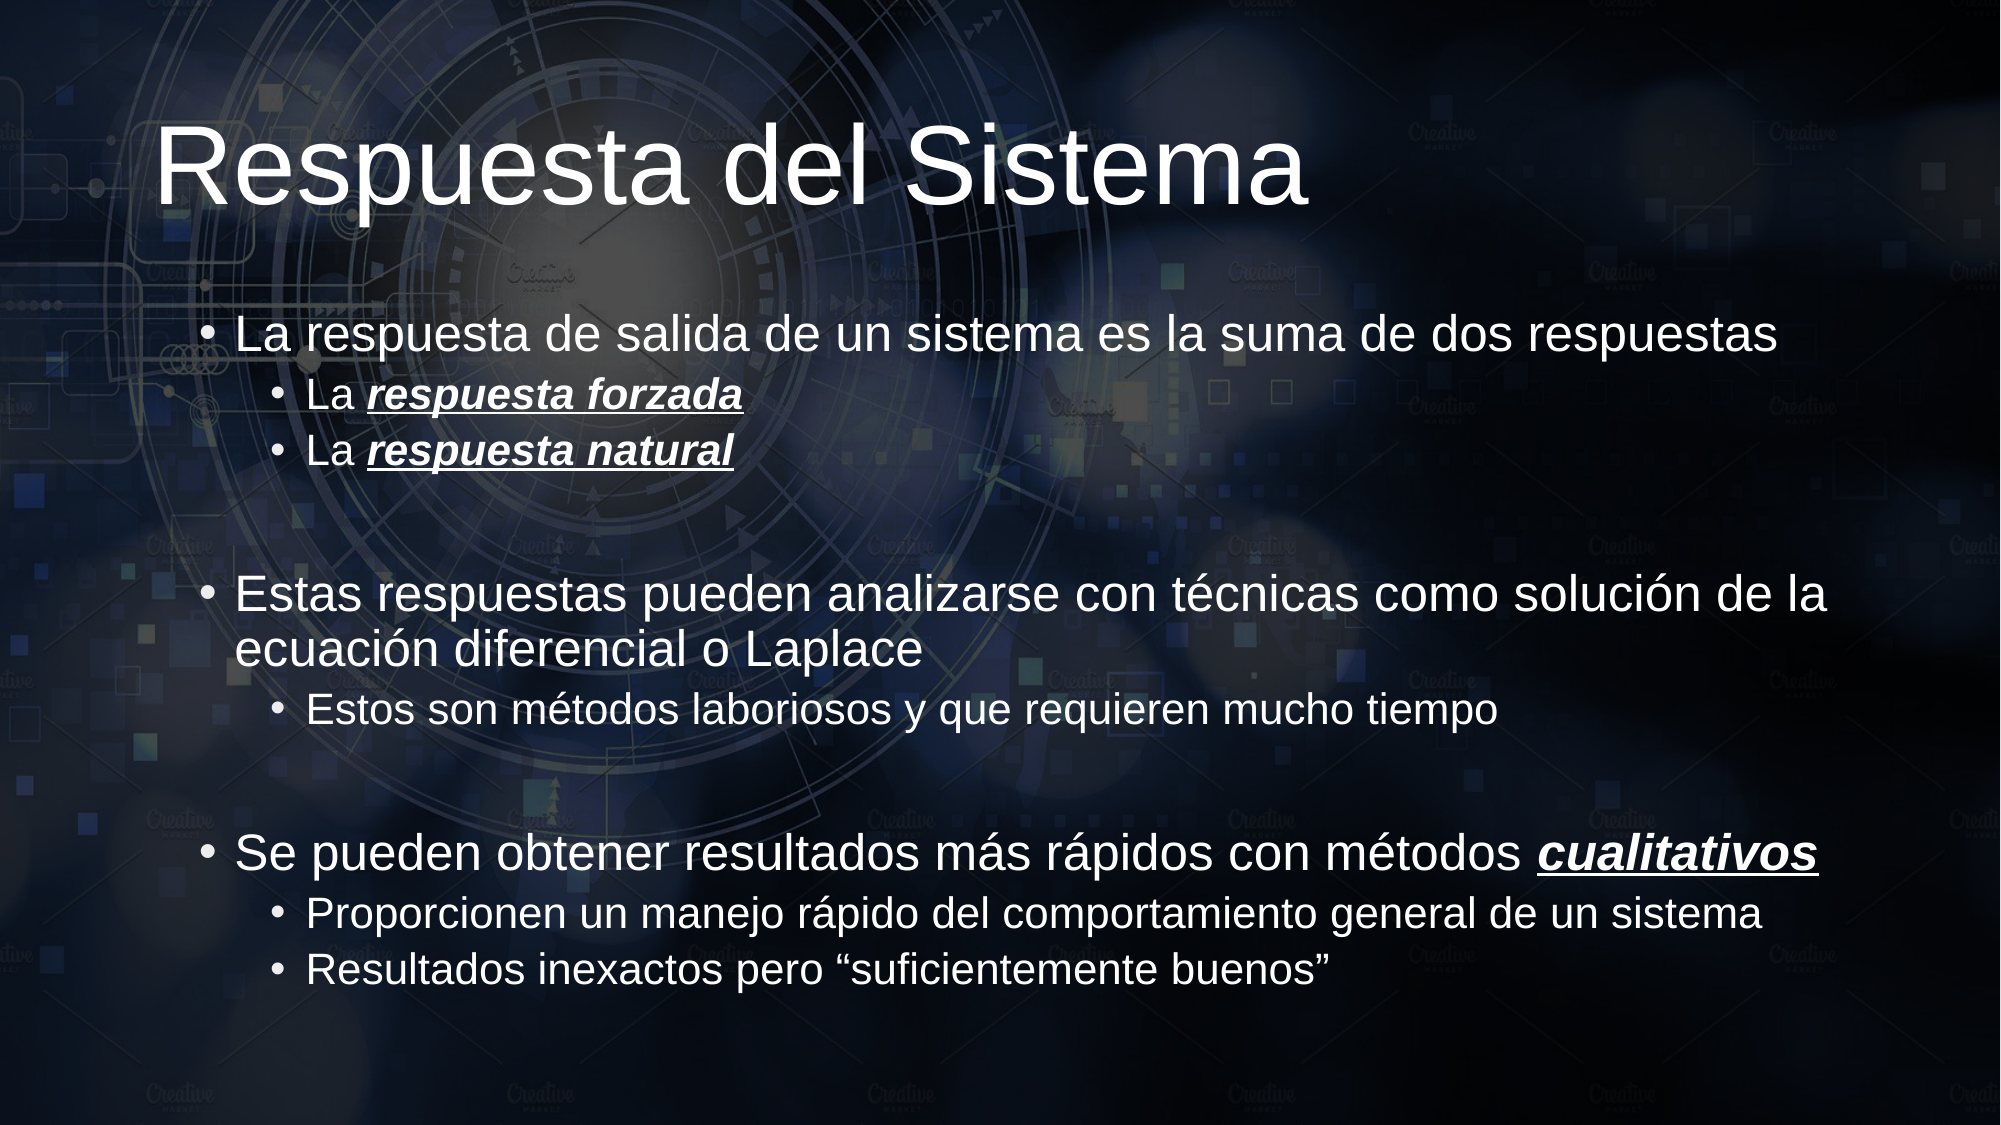

# Respuesta del Sistema
La respuesta de salida de un sistema es la suma de dos respuestas
La respuesta forzada
La respuesta natural

Estas respuestas pueden analizarse con técnicas como solución de la ecuación diferencial o Laplace
Estos son métodos laboriosos y que requieren mucho tiempo

Se pueden obtener resultados más rápidos con métodos cualitativos
Proporcionen un manejo rápido del comportamiento general de un sistema
Resultados inexactos pero “suficientemente buenos”